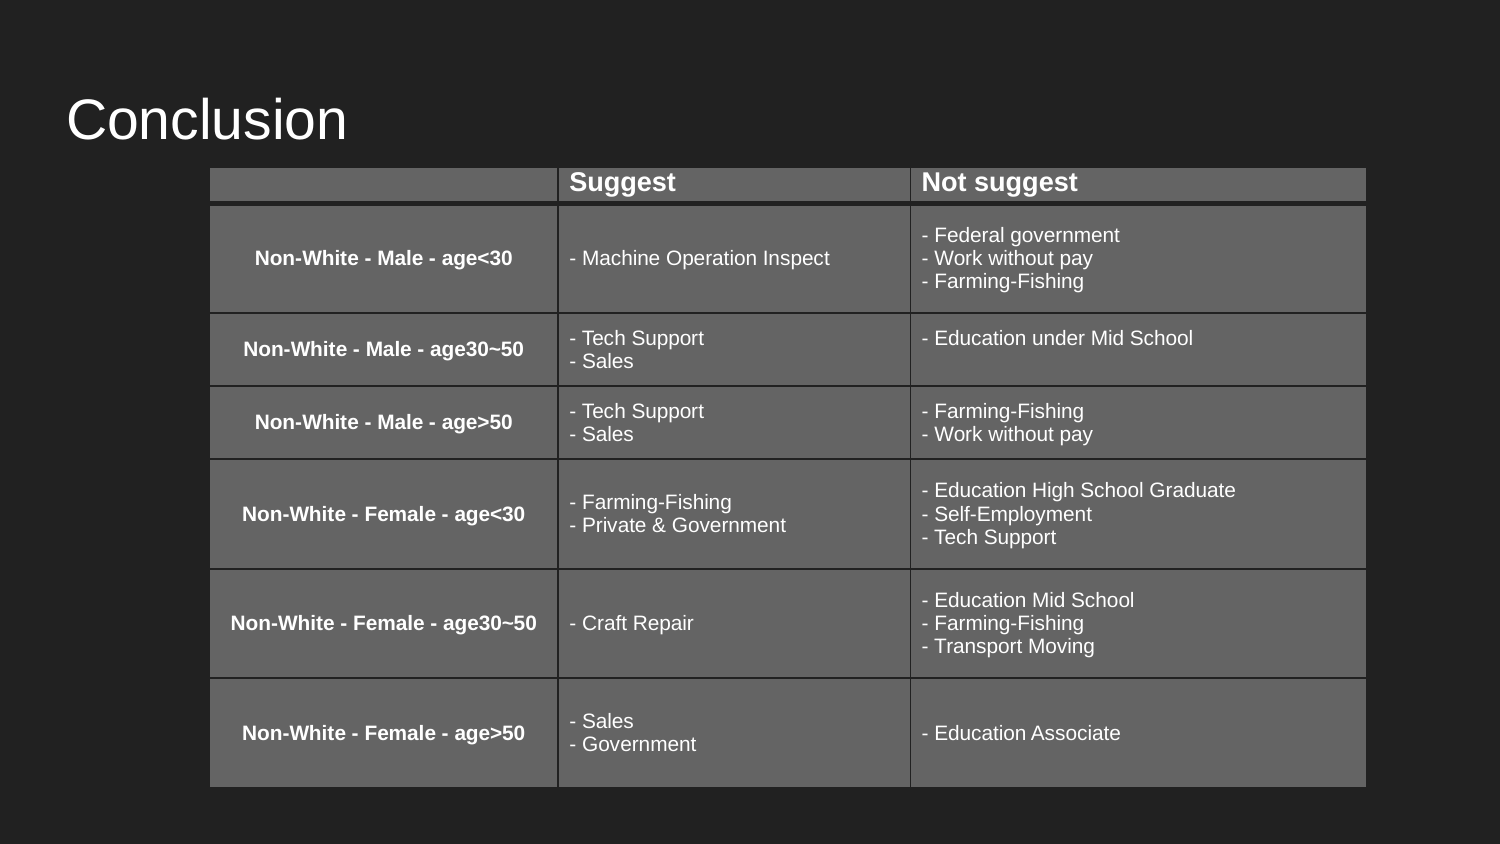

# Conclusion
|  | Suggest | Not suggest |
| --- | --- | --- |
| Non-White - Male - age<30 | - Machine Operation Inspect | - Federal government - Work without pay - Farming-Fishing |
| Non-White - Male - age30~50 | - Tech Support - Sales | - Education under Mid School |
| Non-White - Male - age>50 | - Tech Support - Sales | - Farming-Fishing - Work without pay |
| Non-White - Female - age<30 | - Farming-Fishing - Private & Government | - Education High School Graduate - Self-Employment - Tech Support |
| Non-White - Female - age30~50 | - Craft Repair | - Education Mid School - Farming-Fishing - Transport Moving |
| Non-White - Female - age>50 | - Sales - Government | - Education Associate |